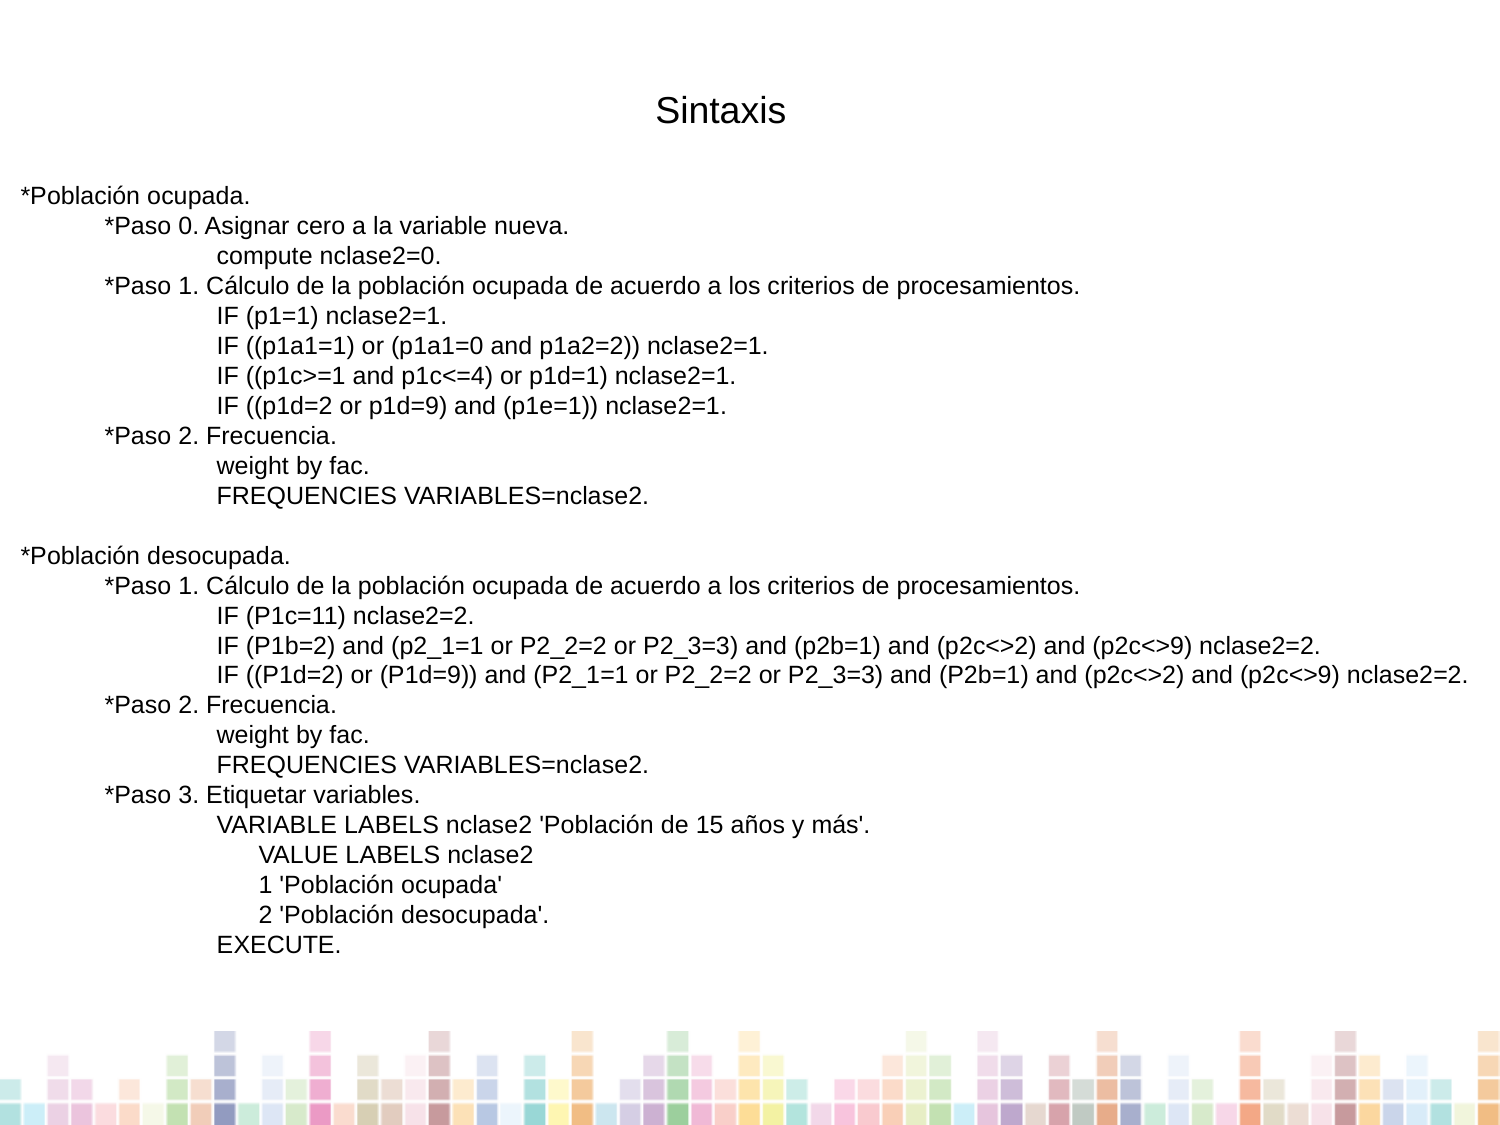

Sintaxis
*Población ocupada.
            *Paso 0. Asignar cero a la variable nueva.
                            compute nclase2=0.
            *Paso 1. Cálculo de la población ocupada de acuerdo a los criterios de procesamientos.
                            IF (p1=1) nclase2=1.
                            IF ((p1a1=1) or (p1a1=0 and p1a2=2)) nclase2=1.
                            IF ((p1c>=1 and p1c<=4) or p1d=1) nclase2=1.
                            IF ((p1d=2 or p1d=9) and (p1e=1)) nclase2=1.
            *Paso 2. Frecuencia.
                            weight by fac.
                            FREQUENCIES VARIABLES=nclase2.

*Población desocupada.
            *Paso 1. Cálculo de la población ocupada de acuerdo a los criterios de procesamientos.
                            IF (P1c=11) nclase2=2.
                            IF (P1b=2) and (p2_1=1 or P2_2=2 or P2_3=3) and (p2b=1) and (p2c<>2) and (p2c<>9) nclase2=2.
                            IF ((P1d=2) or (P1d=9)) and (P2_1=1 or P2_2=2 or P2_3=3) and (P2b=1) and (p2c<>2) and (p2c<>9) nclase2=2.
            *Paso 2. Frecuencia.
                            weight by fac.
                            FREQUENCIES VARIABLES=nclase2.
            *Paso 3. Etiquetar variables.
                            VARIABLE LABELS nclase2 'Población de 15 años y más'.
                                  VALUE LABELS nclase2
                                  1 'Población ocupada'
                                  2 'Población desocupada'.
                            EXECUTE.